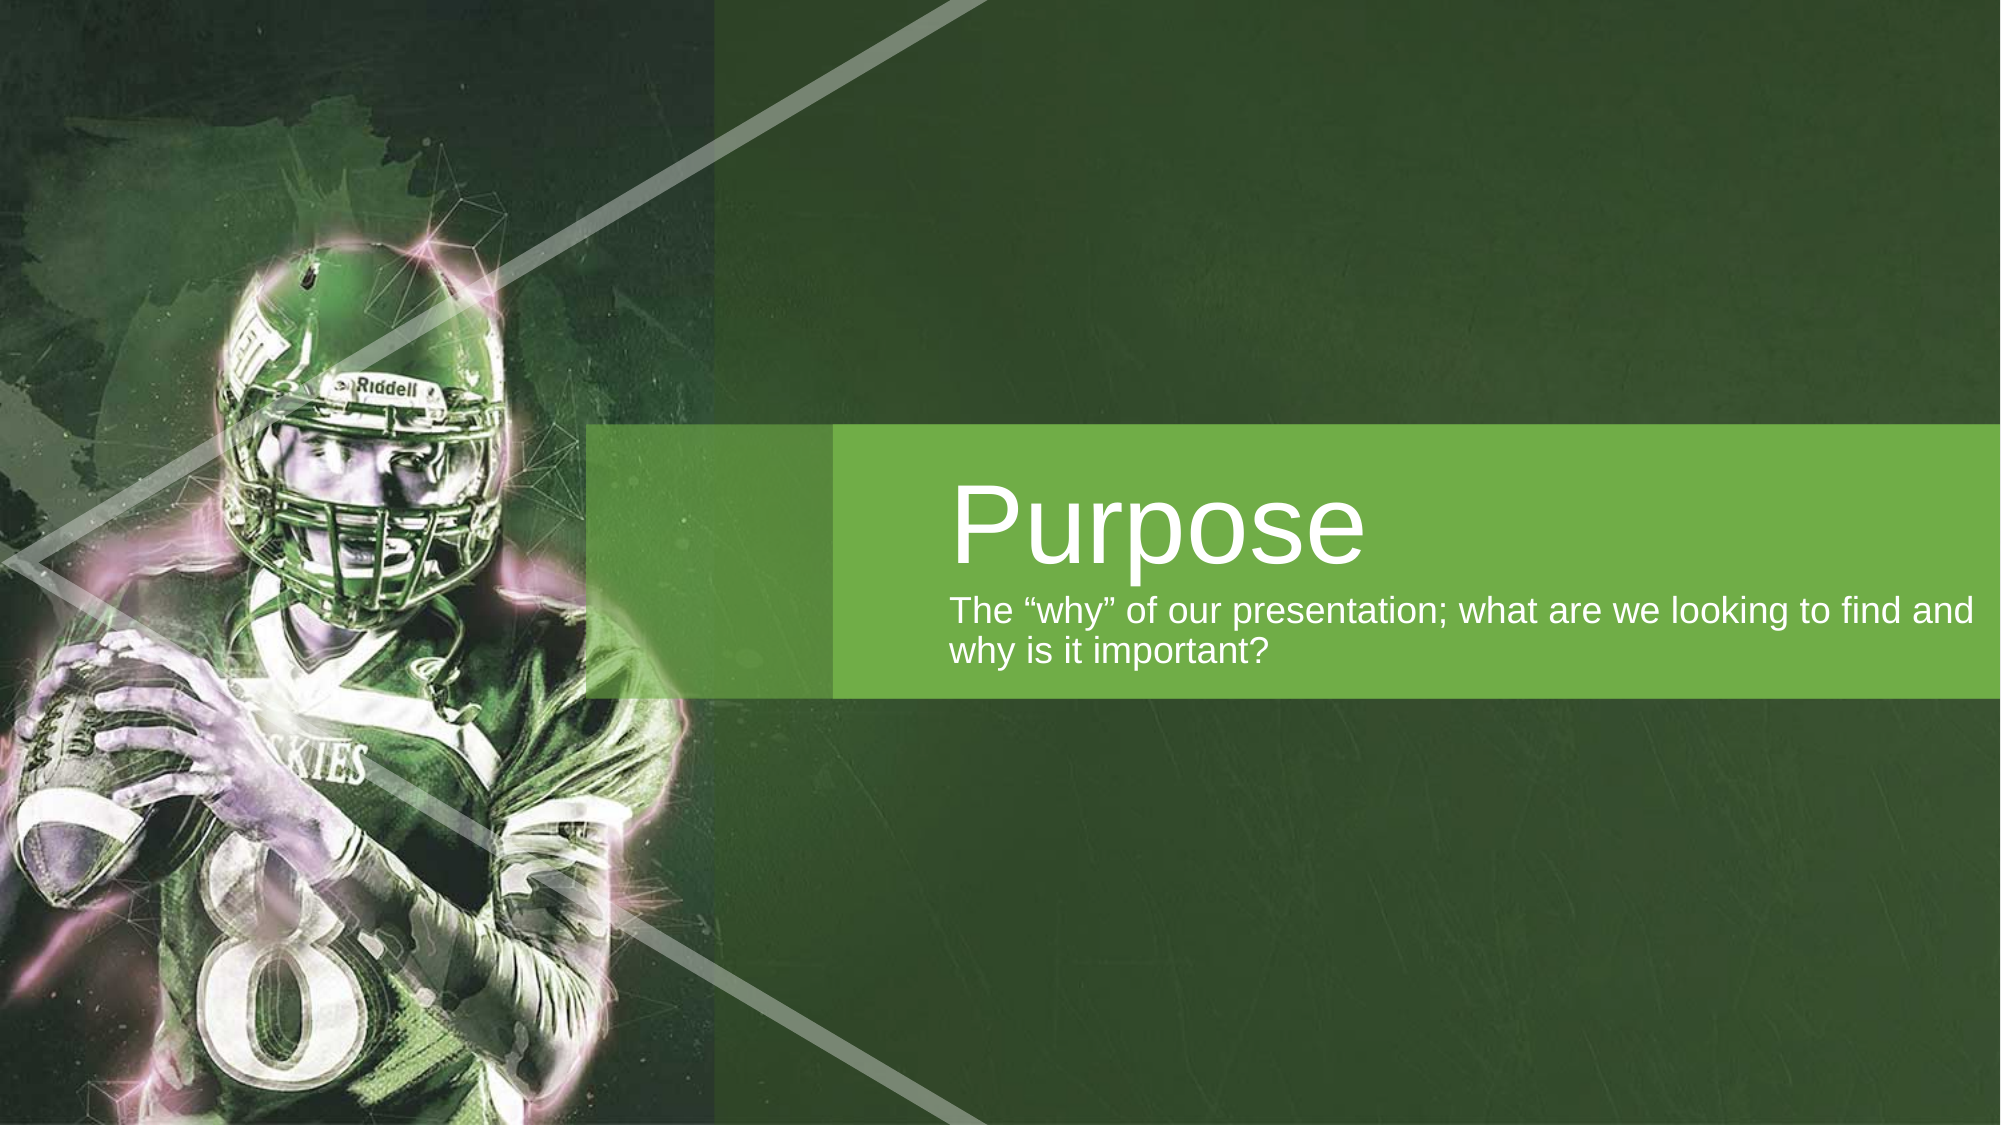

Purpose
The “why” of our presentation; what are we looking to find and why is it important?